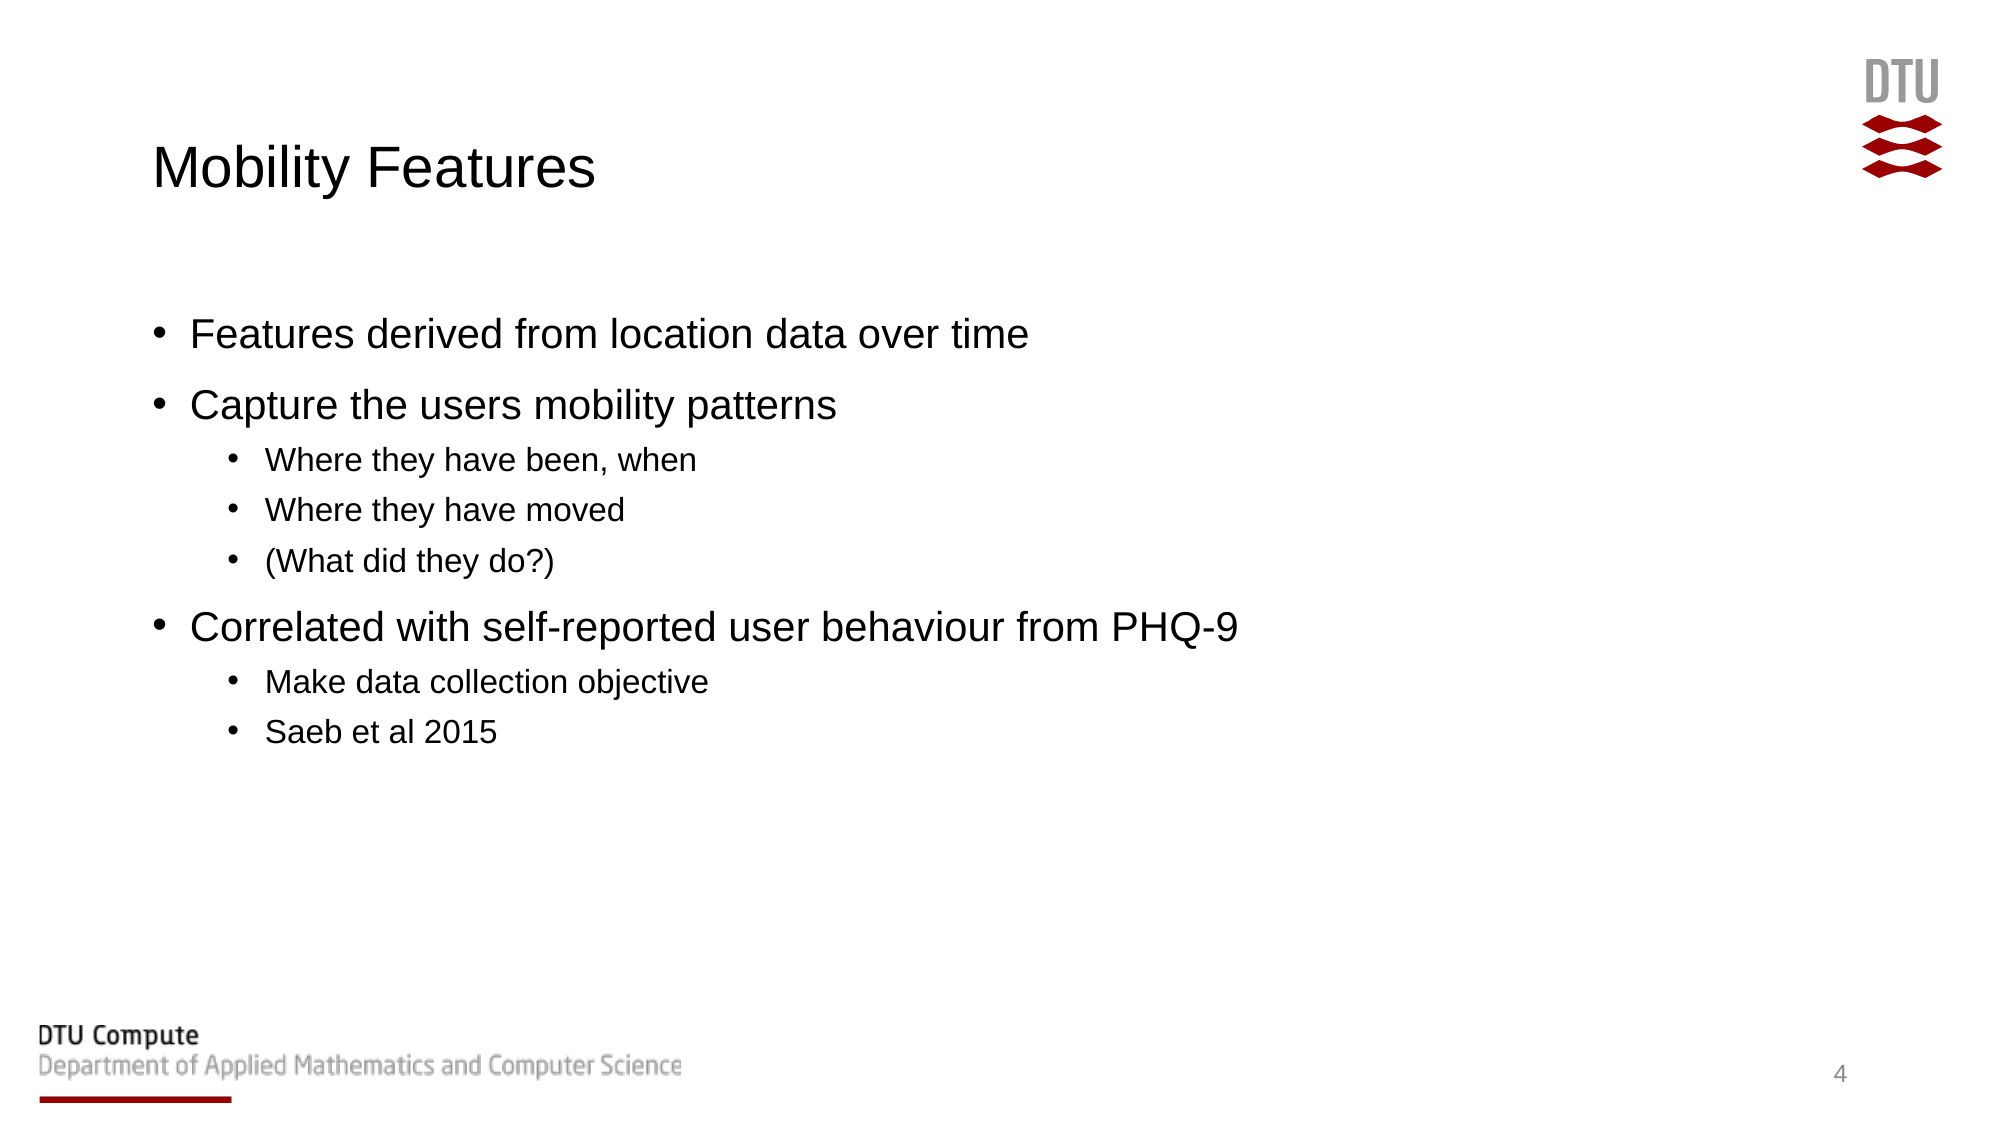

# Mobility Features
Features derived from location data over time
Capture the users mobility patterns
Where they have been, when
Where they have moved
(What did they do?)
Correlated with self-reported user behaviour from PHQ-9
Make data collection objective
Saeb et al 2015
4